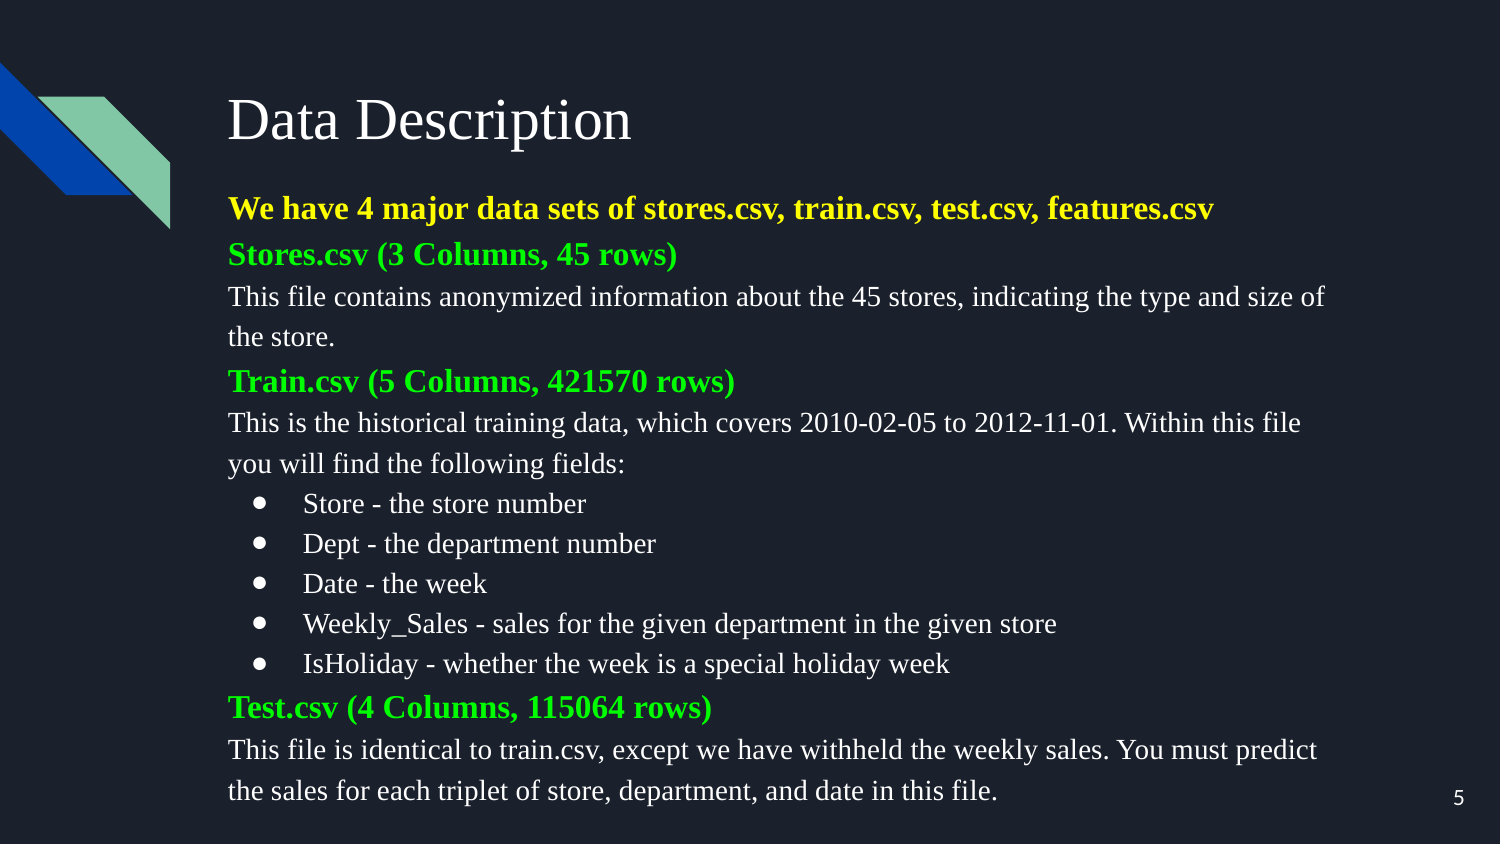

# Data Description
We have 4 major data sets of stores.csv, train.csv, test.csv, features.csv
Stores.csv (3 Columns, 45 rows)
This file contains anonymized information about the 45 stores, indicating the type and size of the store.
Train.csv (5 Columns, 421570 rows)
This is the historical training data, which covers 2010-02-05 to 2012-11-01. Within this file you will find the following fields:
Store - the store number
Dept - the department number
Date - the week
Weekly_Sales - sales for the given department in the given store
IsHoliday - whether the week is a special holiday week
Test.csv (4 Columns, 115064 rows)
This file is identical to train.csv, except we have withheld the weekly sales. You must predict the sales for each triplet of store, department, and date in this file.

5